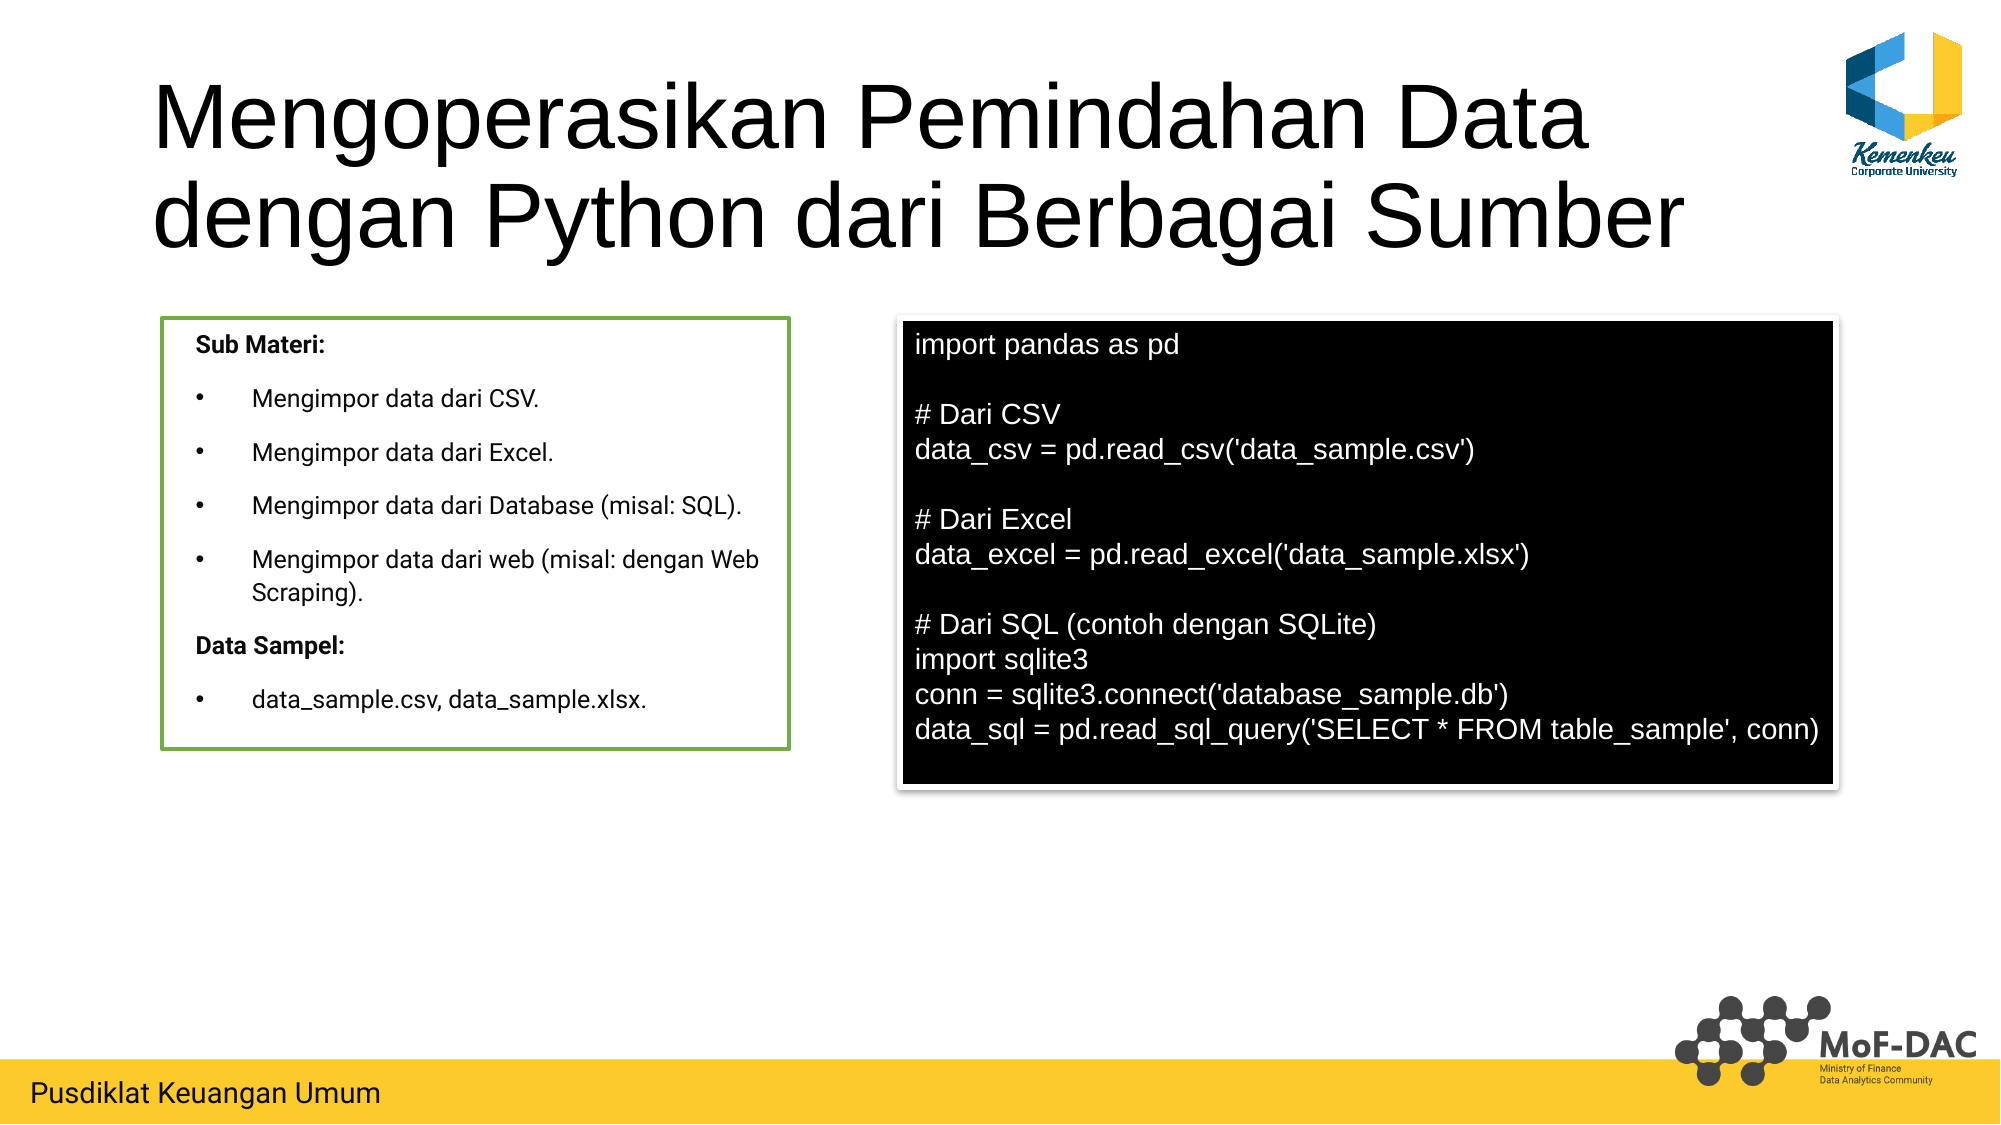

# Mengoperasikan Pemindahan Data dengan Python dari Berbagai Sumber
Sub Materi:
Mengimpor data dari CSV.
Mengimpor data dari Excel.
Mengimpor data dari Database (misal: SQL).
Mengimpor data dari web (misal: dengan Web Scraping).
Data Sampel:
data_sample.csv, data_sample.xlsx.
import pandas as pd

# Dari CSV
data_csv = pd.read_csv('data_sample.csv')

# Dari Excel
data_excel = pd.read_excel('data_sample.xlsx')

# Dari SQL (contoh dengan SQLite)
import sqlite3
conn = sqlite3.connect('database_sample.db')
data_sql = pd.read_sql_query('SELECT * FROM table_sample', conn)